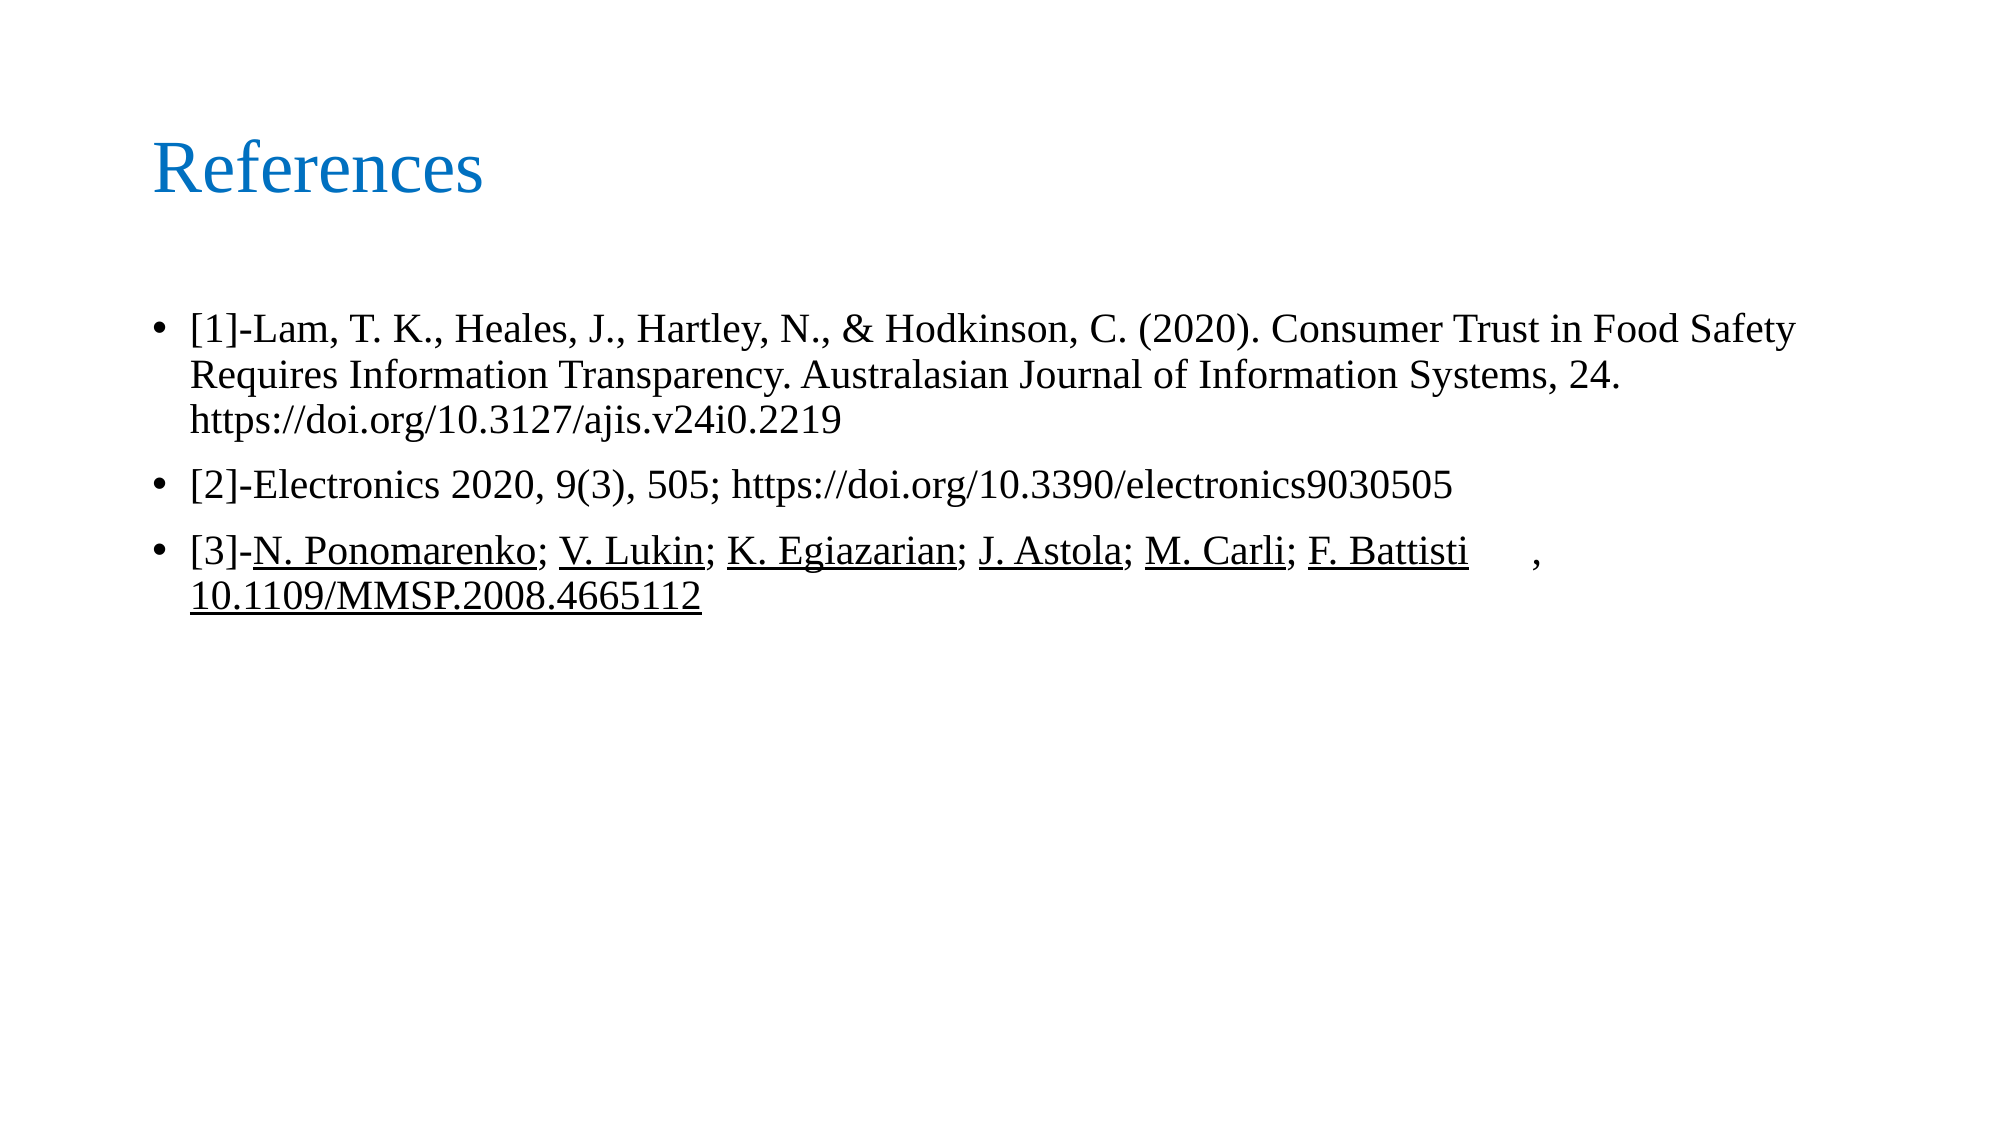

# References
[1]-Lam, T. K., Heales, J., Hartley, N., & Hodkinson, C. (2020). Consumer Trust in Food Safety Requires Information Transparency. Australasian Journal of Information Systems, 24. https://doi.org/10.3127/ajis.v24i0.2219
[2]-Electronics 2020, 9(3), 505; https://doi.org/10.3390/electronics9030505
[3]-N. Ponomarenko; V. Lukin; K. Egiazarian; J. Astola; M. Carli; F. Battisti      ,10.1109/MMSP.2008.4665112